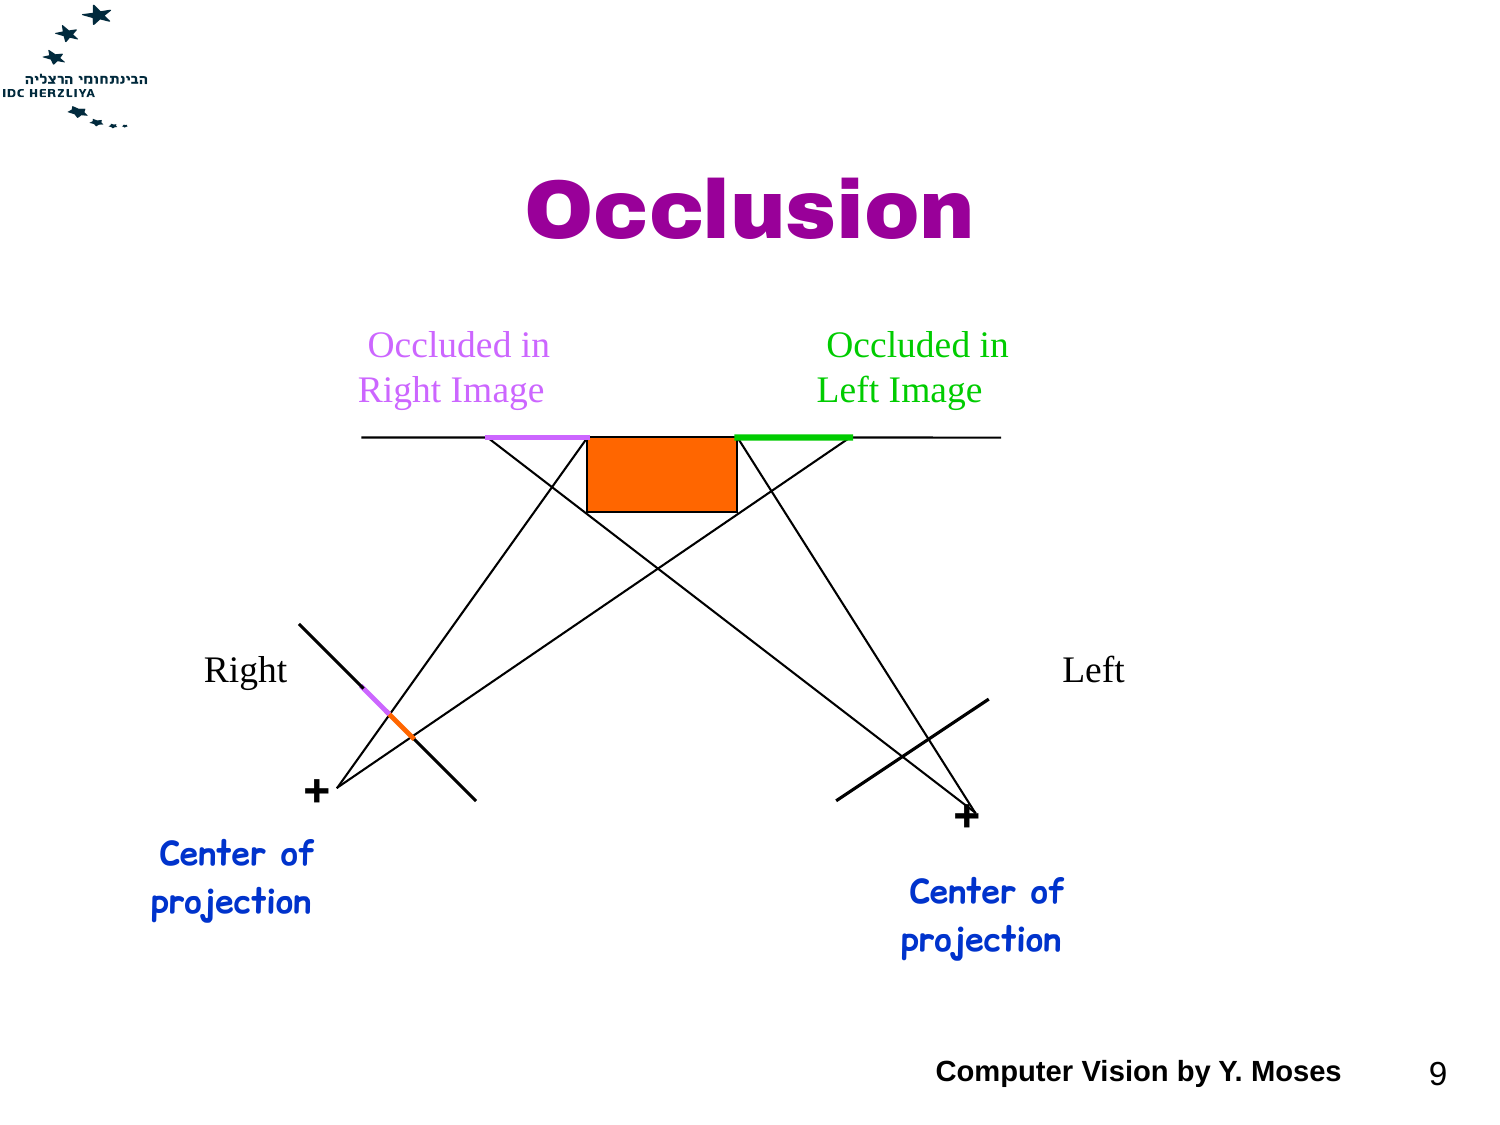

# Occlusion
Occluded in
Right Image
Occluded in
Left Image

Right
Left

+
+
Center of
  projection
Center of
  projection
Computer Vision by Y. Moses
9